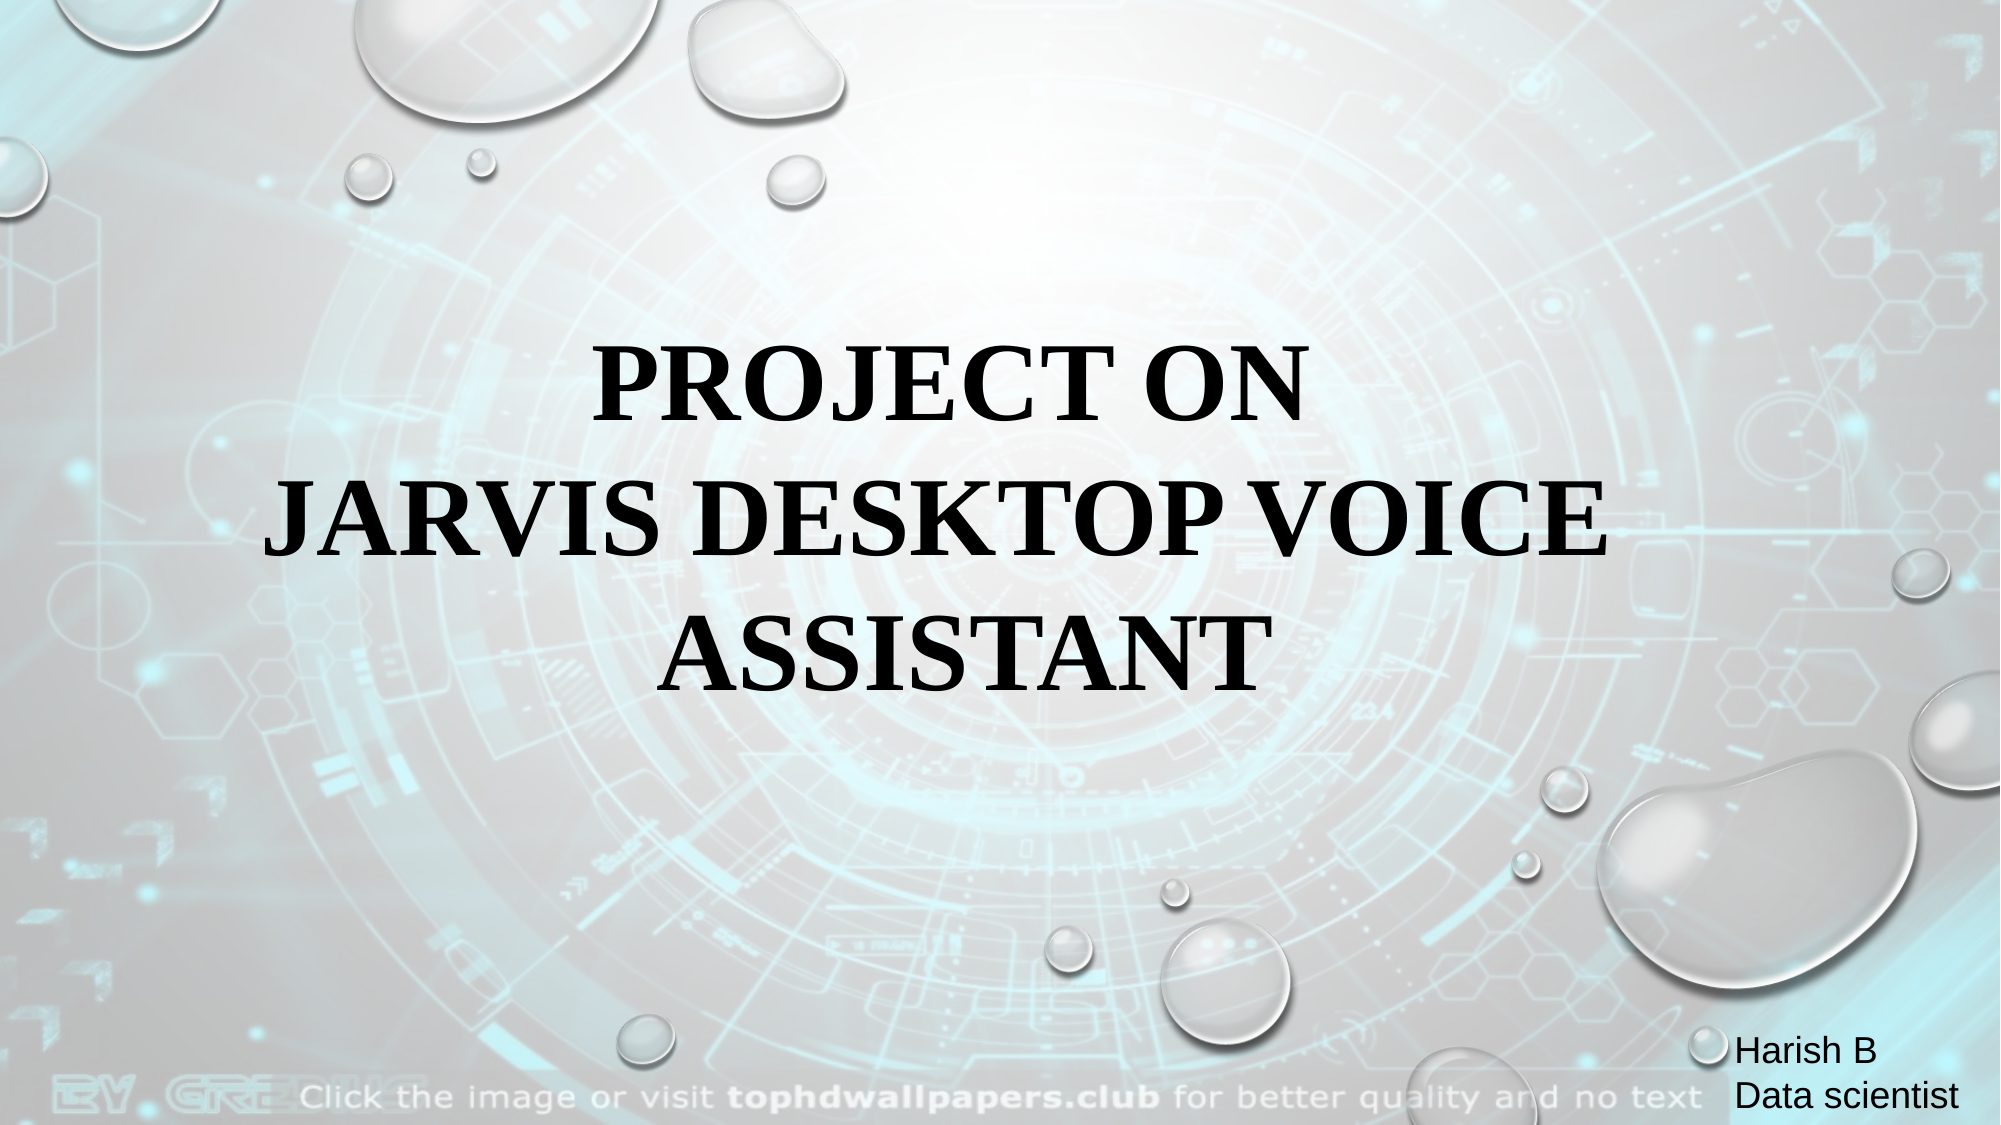

PROJECT ON
JARVIS DESKTOP VOICE   ASSISTANT
Harish B
Data scientist